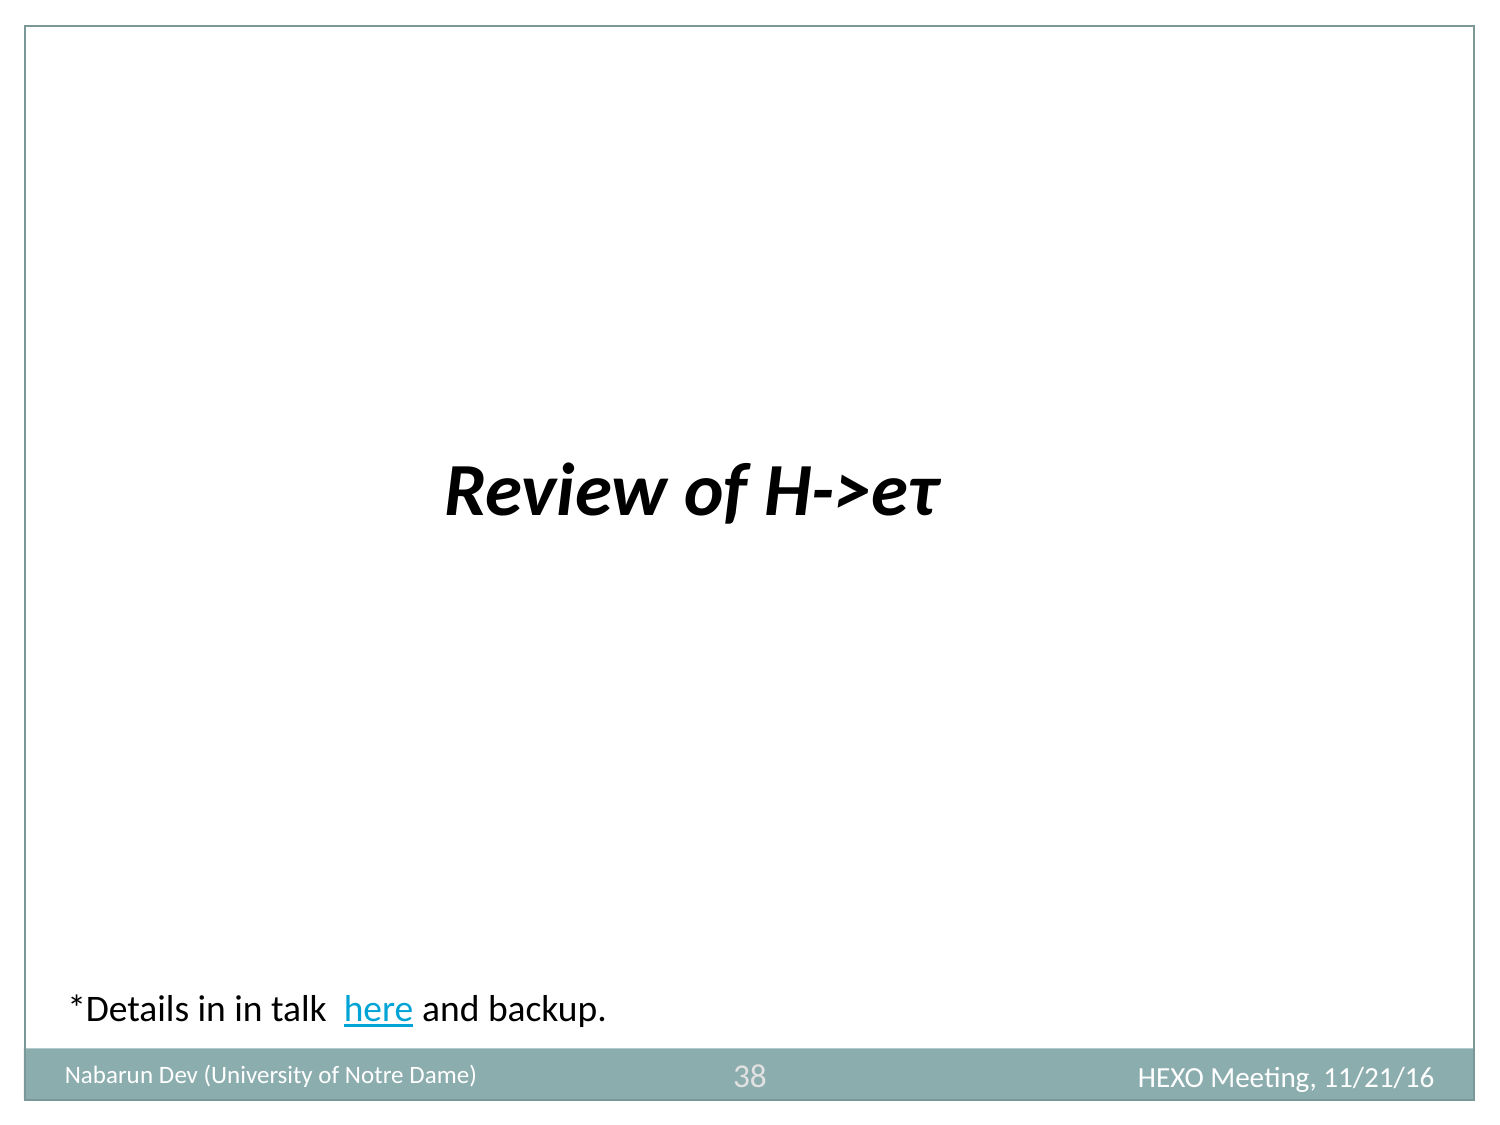

Review of H->eτ
*Details in in talk  here and backup.
38
HEXO Meeting, 11/21/16
Nabarun Dev (University of Notre Dame)